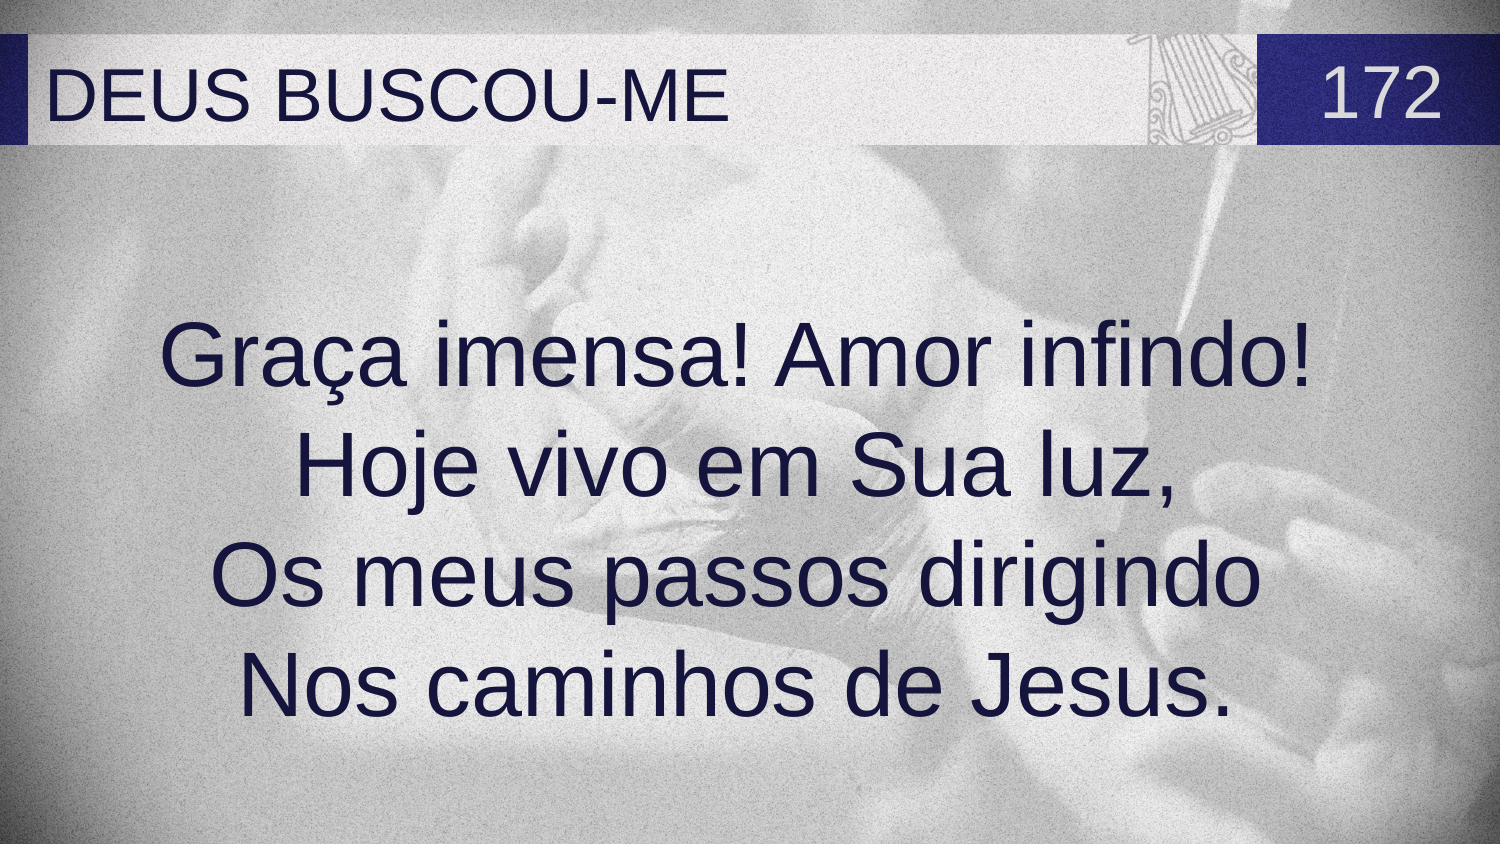

# DEUS BUSCOU-ME
172
Graça imensa! Amor infindo!
Hoje vivo em Sua luz,
Os meus passos dirigindo
Nos caminhos de Jesus.